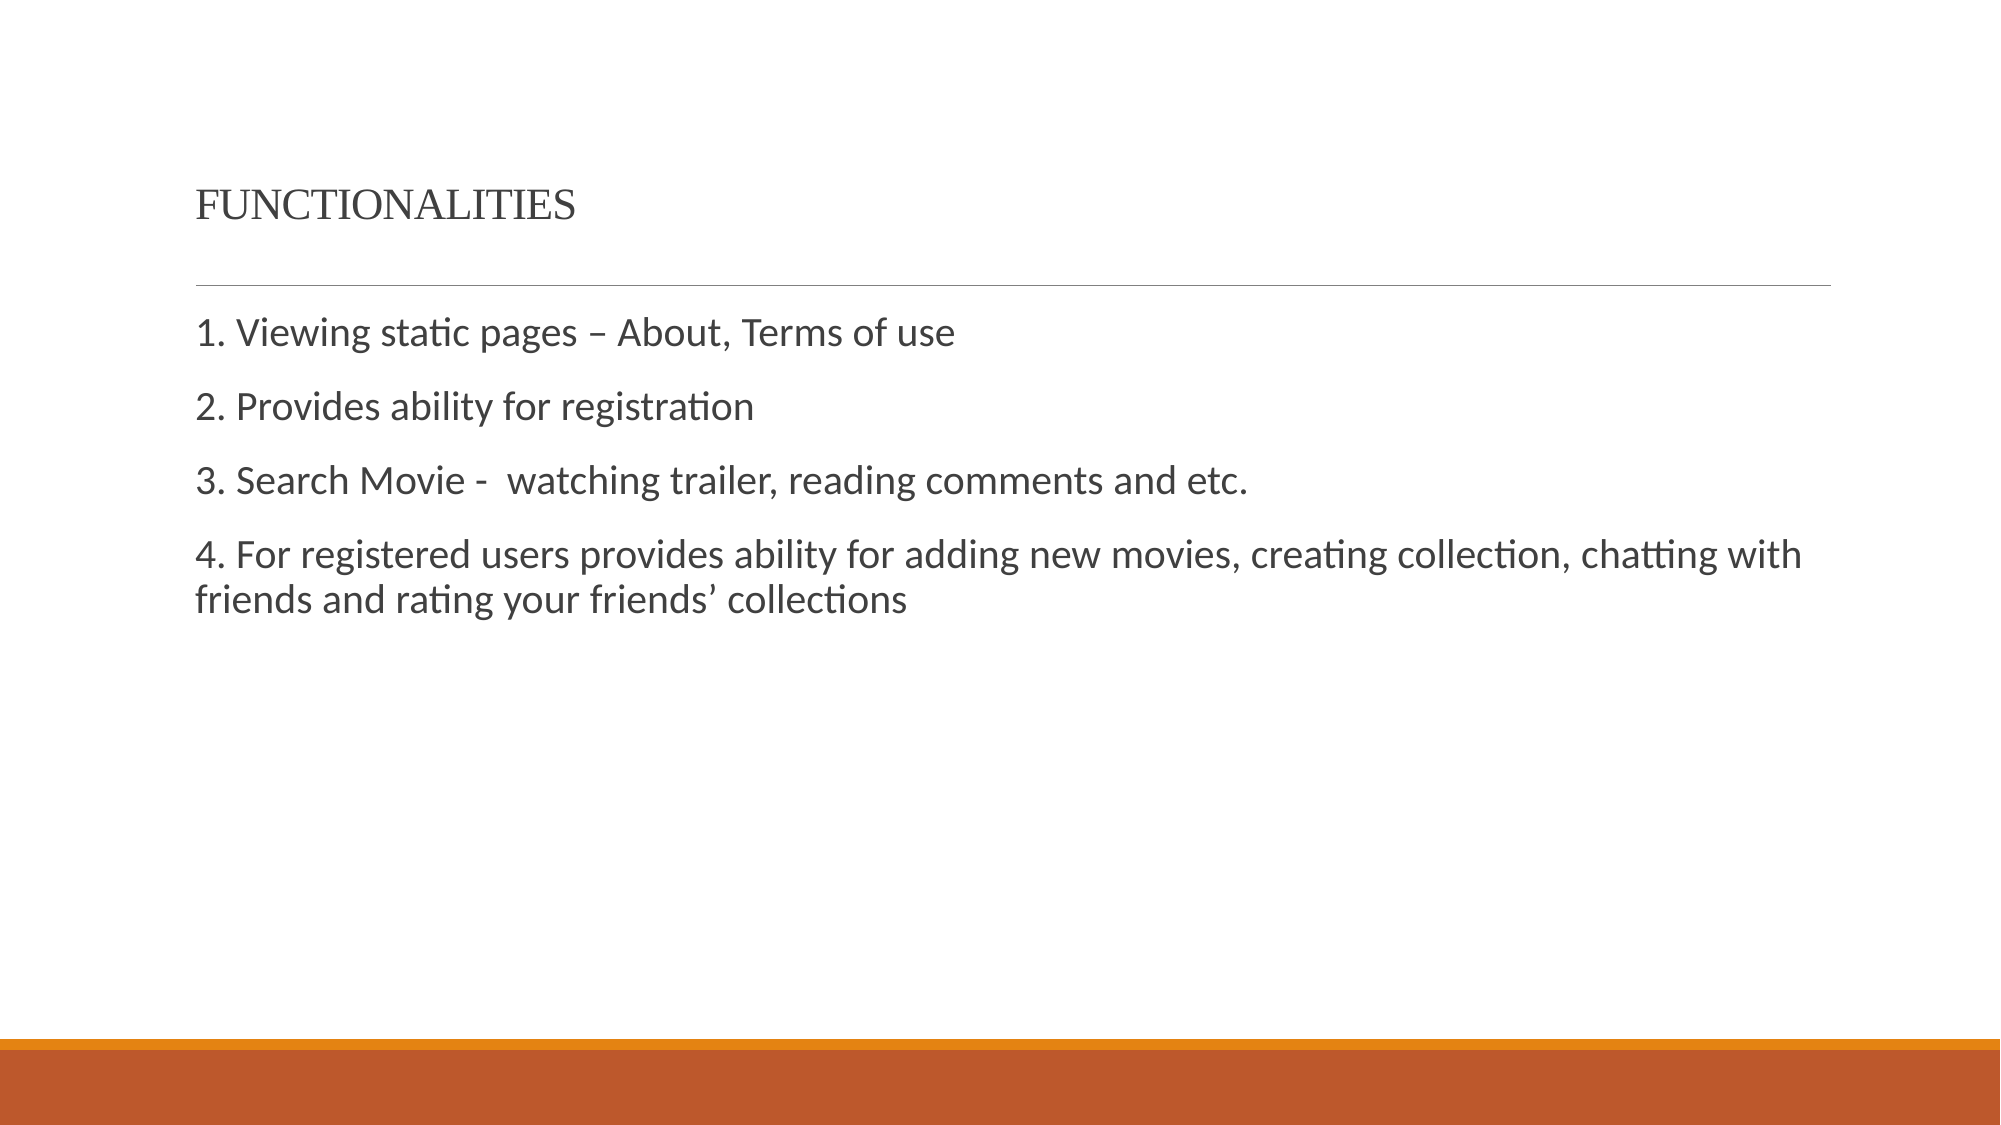

# FUNCTIONALITIES
1. Viewing static pages – About, Terms of use
2. Provides ability for registration
3. Search Movie -  watching trailer, reading comments and etc.
4. For registered users provides ability for adding new movies, creating collection, chatting with friends and rating your friends’ collections